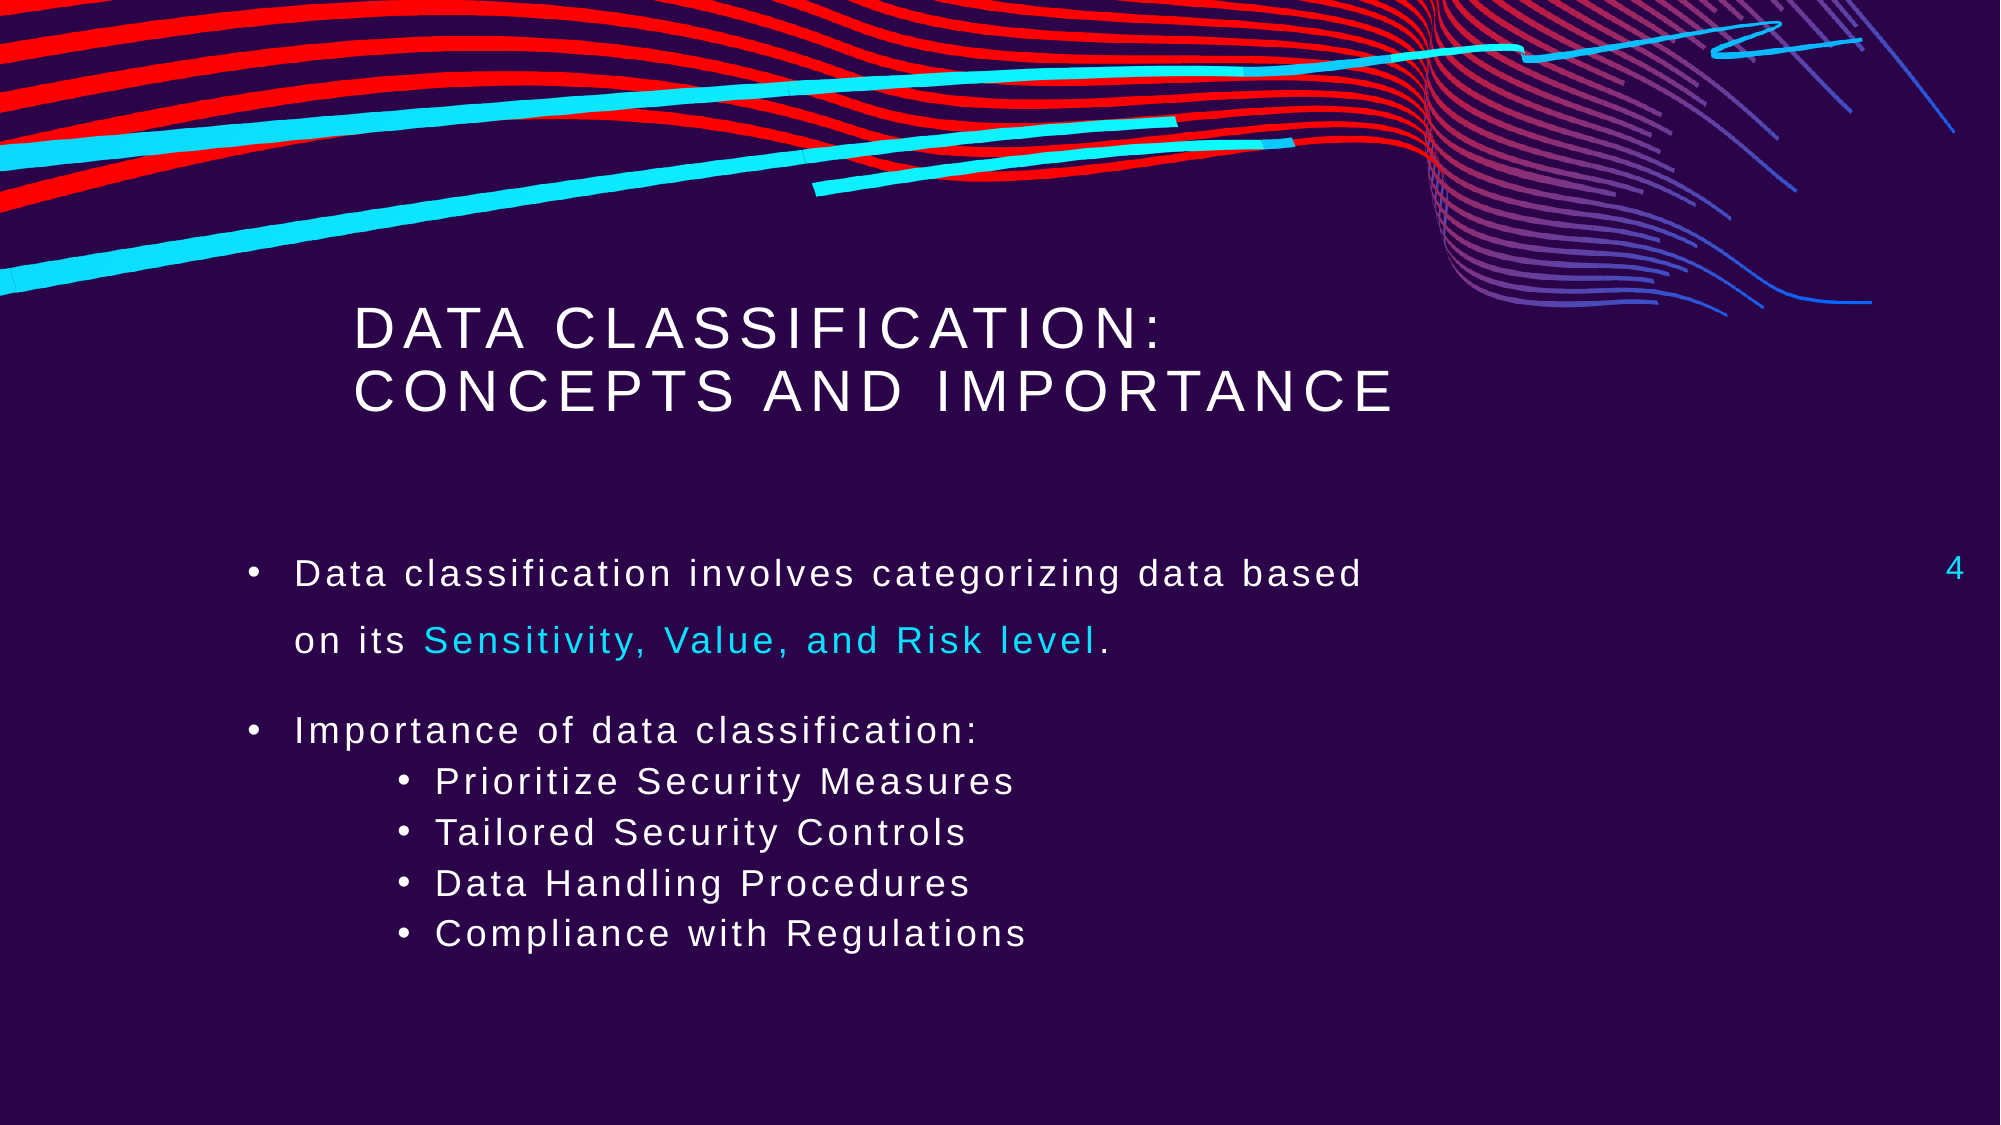

# Data Classification: Concepts and Importance
Data classification involves categorizing data based on its Sensitivity, Value, and Risk level.
Importance of data classification:
Prioritize Security Measures
Tailored Security Controls
Data Handling Procedures
Compliance with Regulations
4